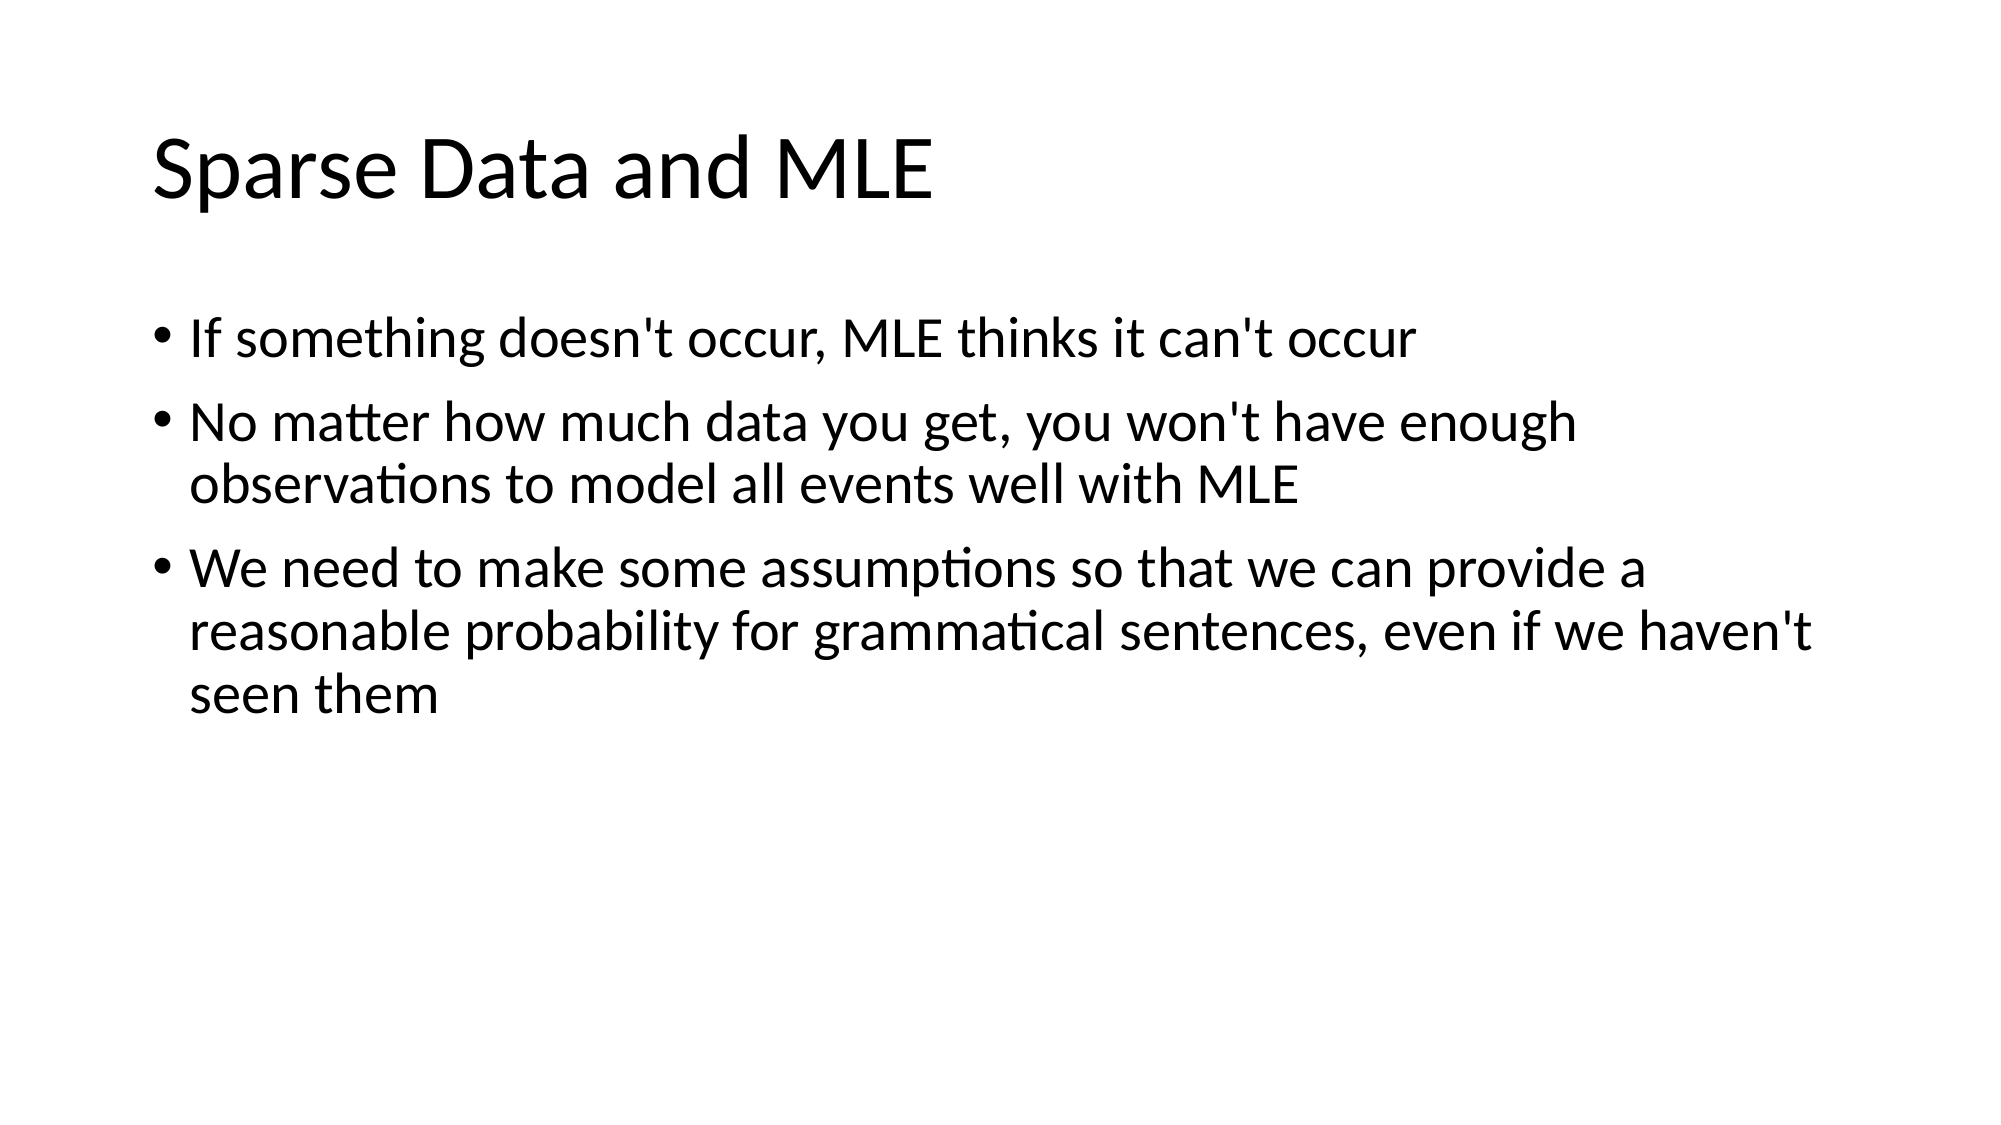

# Sparse Data and MLE
If something doesn't occur, MLE thinks it can't occur
No matter how much data you get, you won't have enough observations to model all events well with MLE
We need to make some assumptions so that we can provide a reasonable probability for grammatical sentences, even if we haven't seen them